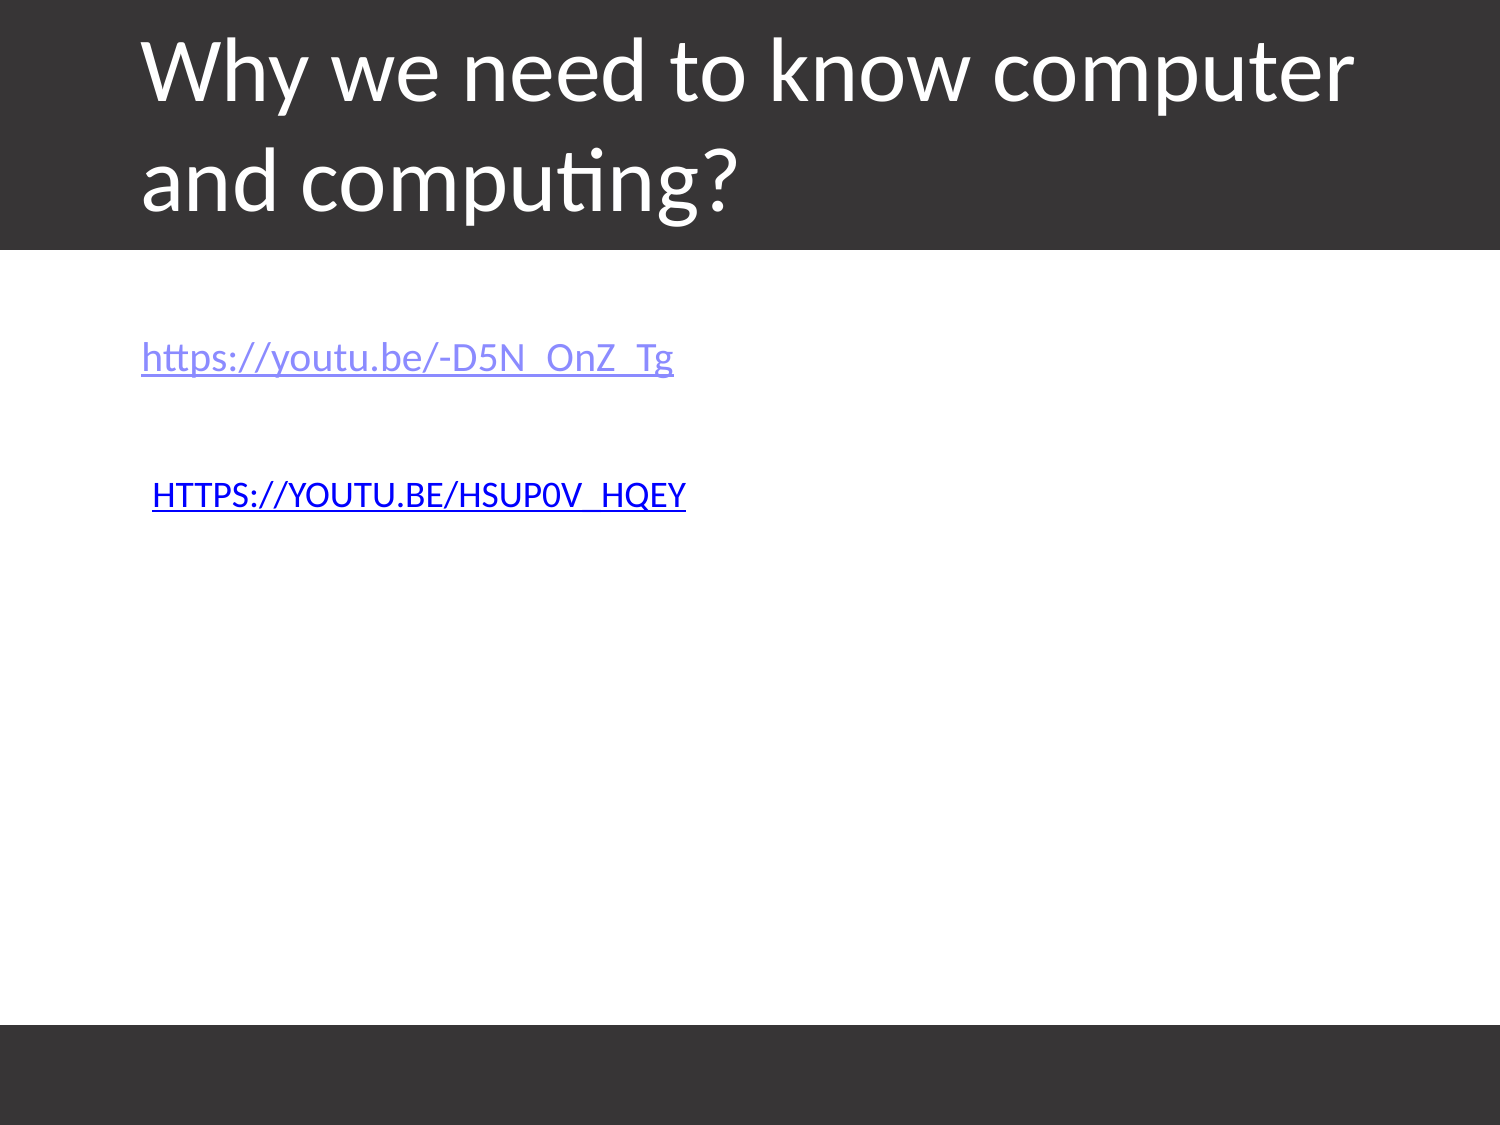

Why we need to know computer and computing?
https://youtu.be/-D5N_OnZ_Tg

# https://youtu.be/HsUp0V_HqEY